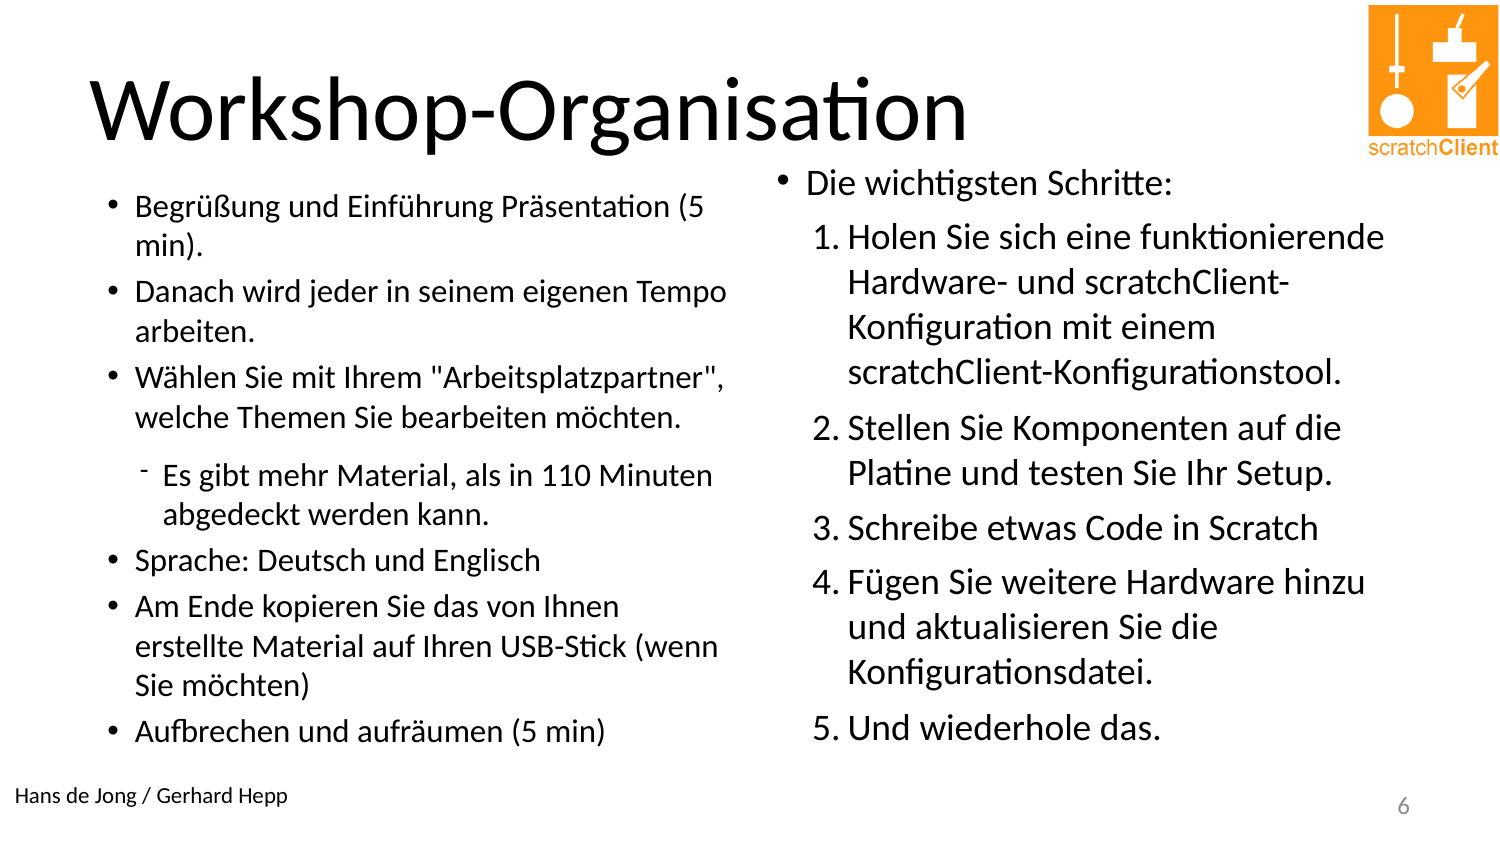

Workshop-Organisation
Die wichtigsten Schritte:
Holen Sie sich eine funktionierende Hardware- und scratchClient-Konfiguration mit einem scratchClient-Konfigurationstool.
Stellen Sie Komponenten auf die Platine und testen Sie Ihr Setup.
Schreibe etwas Code in Scratch
Fügen Sie weitere Hardware hinzu und aktualisieren Sie die Konfigurationsdatei.
Und wiederhole das.
Begrüßung und Einführung Präsentation (5 min).
Danach wird jeder in seinem eigenen Tempo arbeiten.
Wählen Sie mit Ihrem "Arbeitsplatzpartner", welche Themen Sie bearbeiten möchten.
Es gibt mehr Material, als in 110 Minuten abgedeckt werden kann.
Sprache: Deutsch und Englisch
Am Ende kopieren Sie das von Ihnen erstellte Material auf Ihren USB-Stick (wenn Sie möchten)
Aufbrechen und aufräumen (5 min)
6